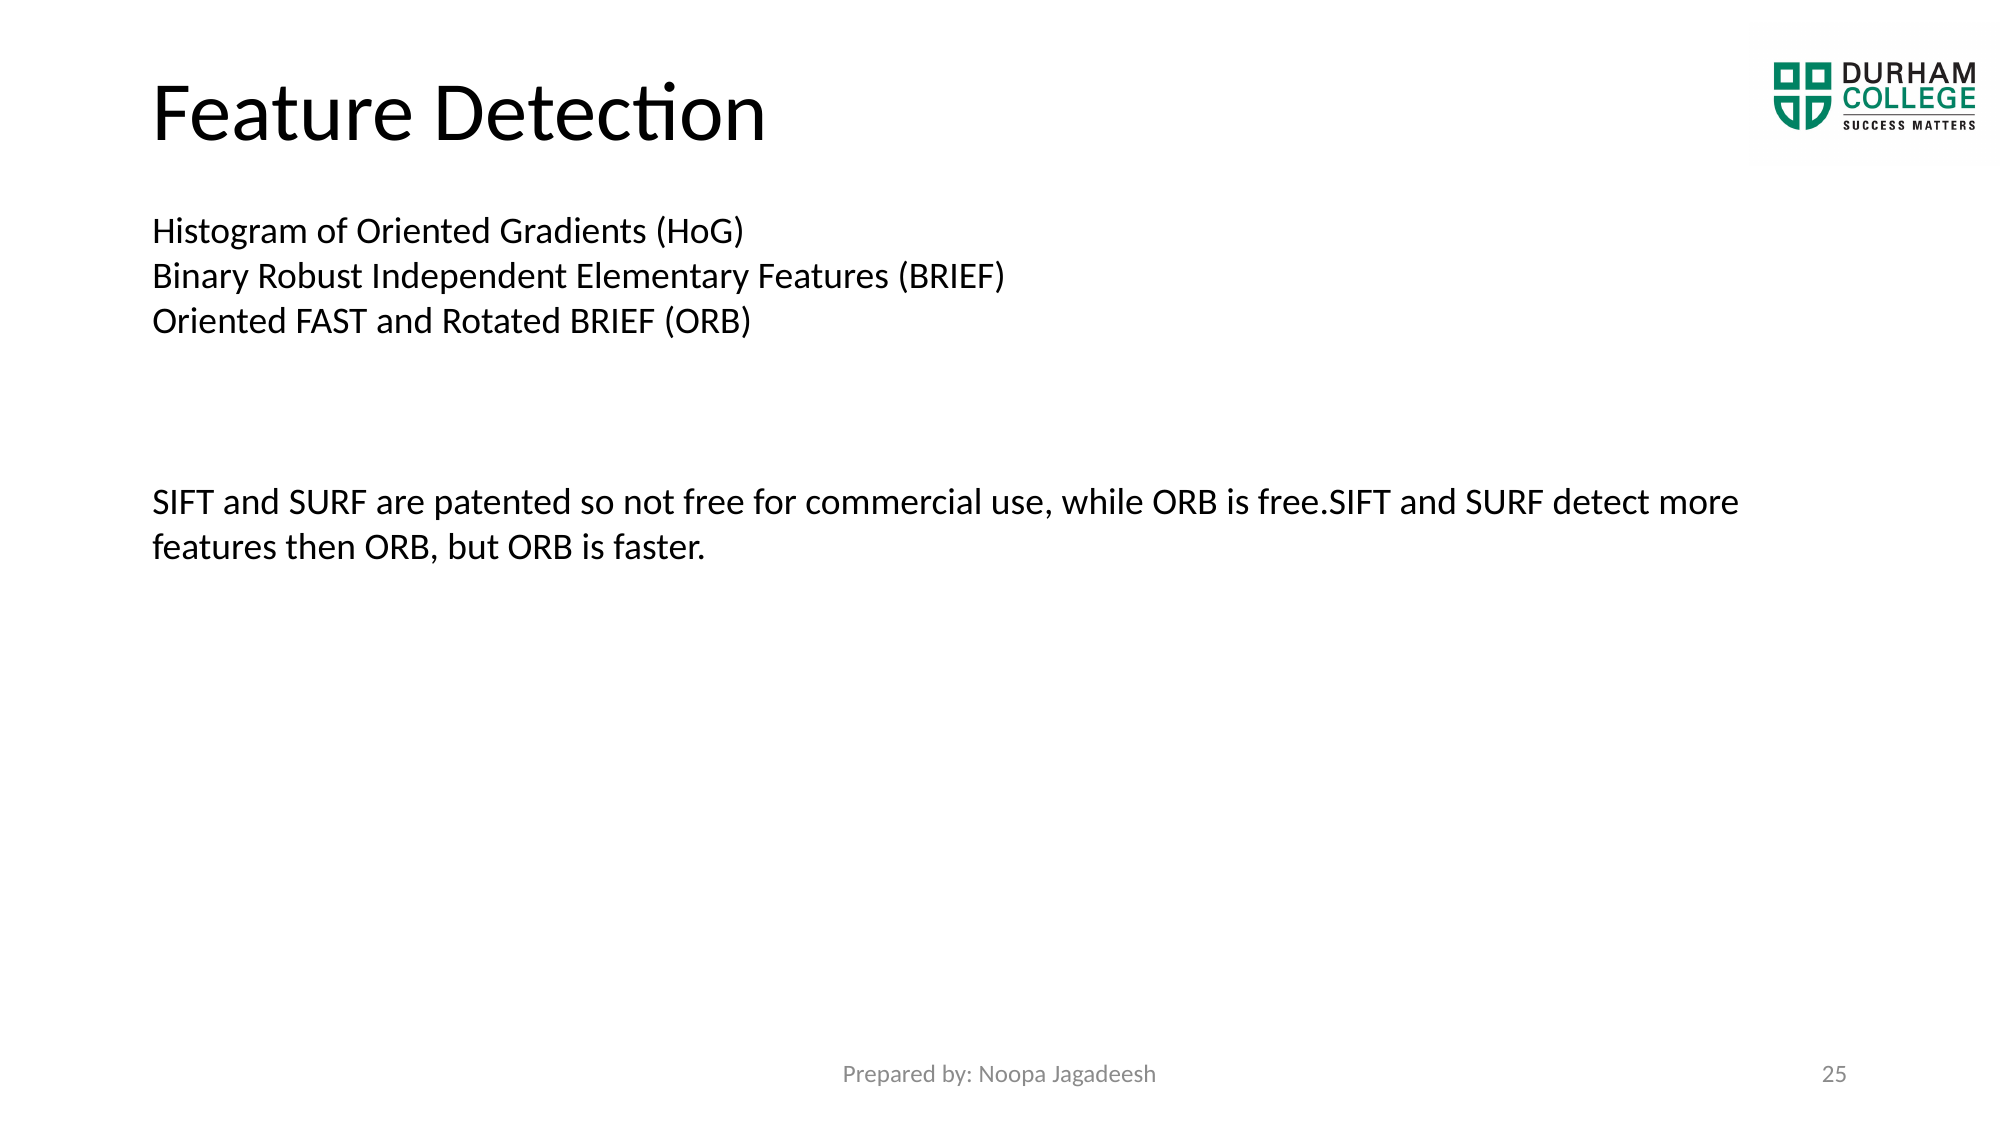

# Feature Detection
Histogram of Oriented Gradients (HoG)
Binary Robust Independent Elementary Features (BRIEF)
Oriented FAST and Rotated BRIEF (ORB)
SIFT and SURF are patented so not free for commercial use, while ORB is free.SIFT and SURF detect more features then ORB, but ORB is faster.

Prepared by: Noopa Jagadeesh

25